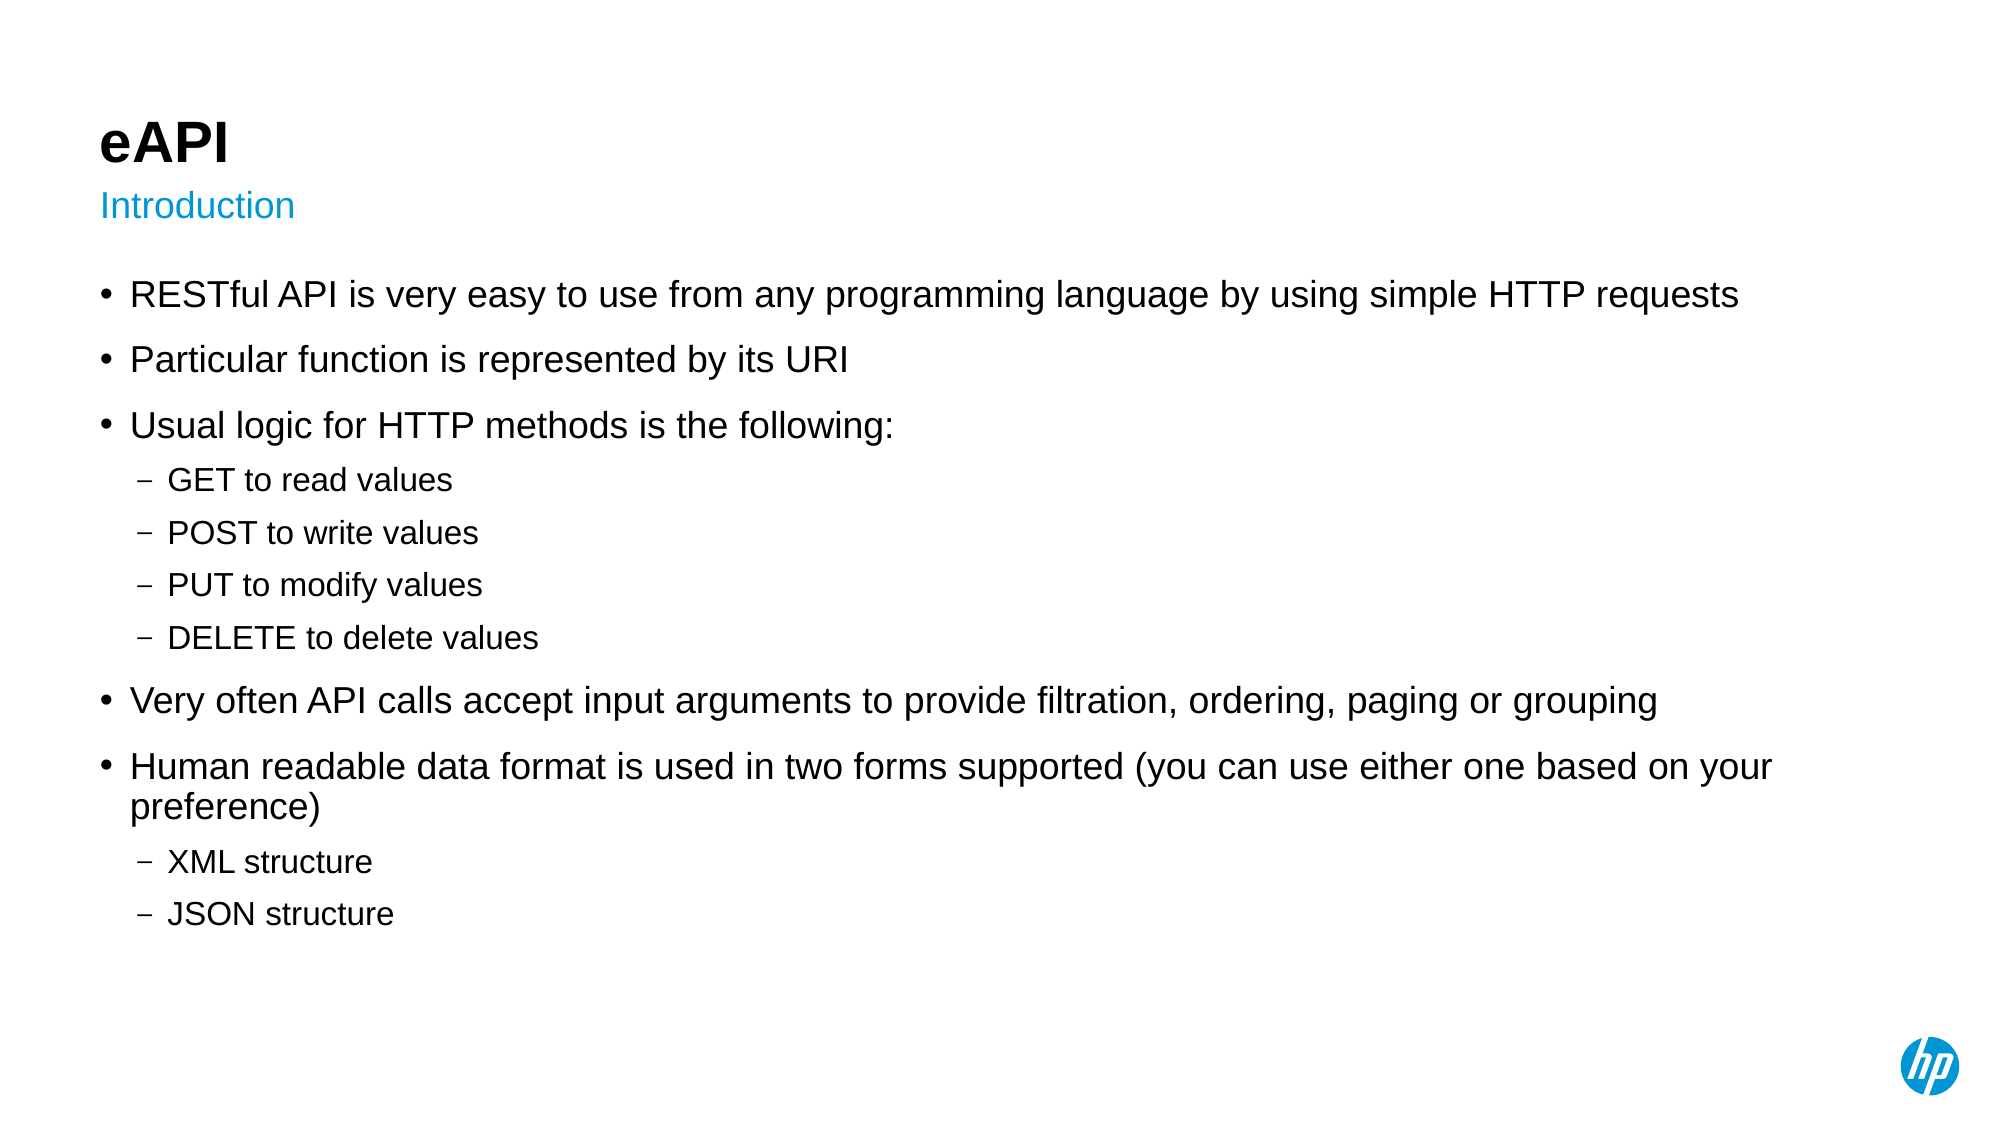

# eAPI
Introduction
RESTful API is very easy to use from any programming language by using simple HTTP requests
Particular function is represented by its URI
Usual logic for HTTP methods is the following:
GET to read values
POST to write values
PUT to modify values
DELETE to delete values
Very often API calls accept input arguments to provide filtration, ordering, paging or grouping
Human readable data format is used in two forms supported (you can use either one based on your preference)
XML structure
JSON structure